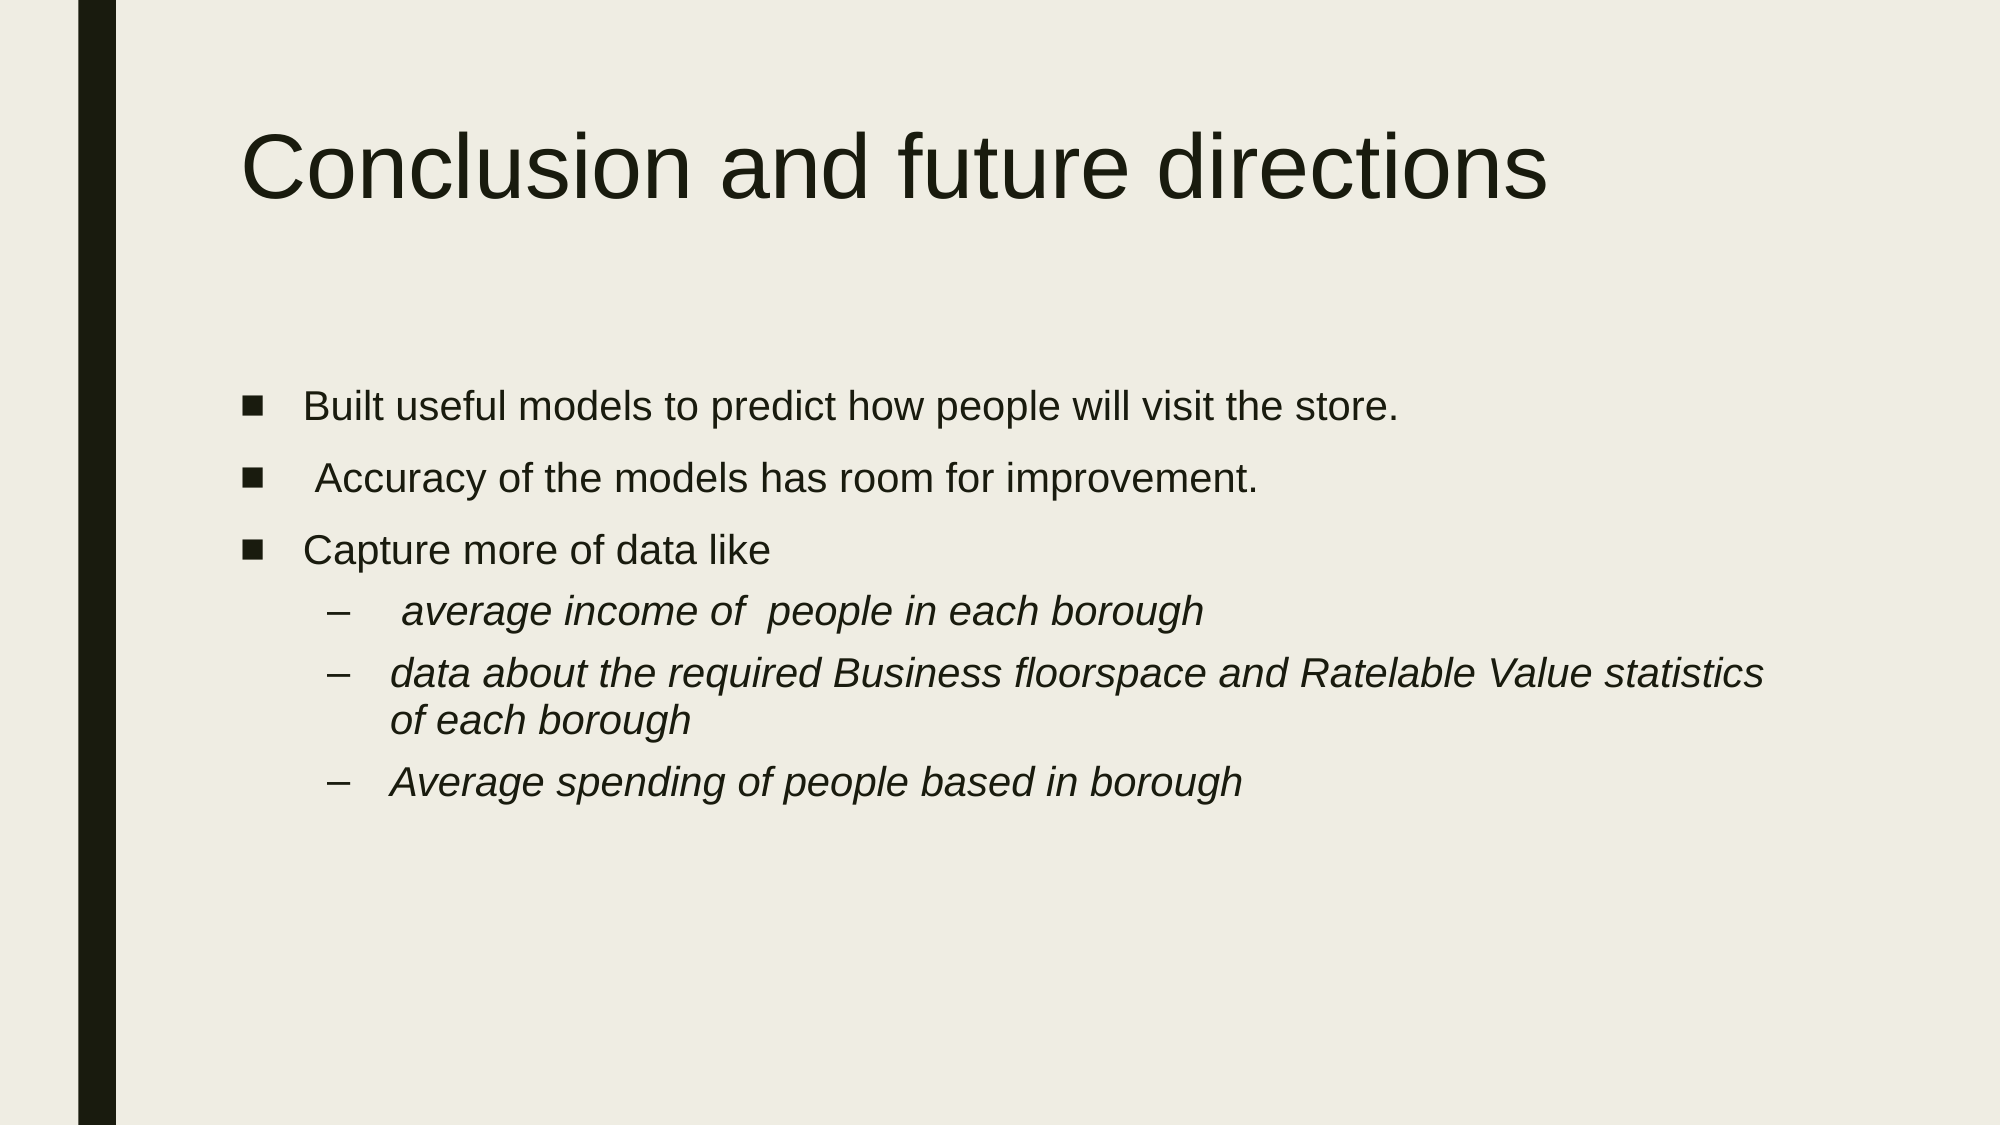

# Conclusion and future directions
Built useful models to predict how people will visit the store.
 Accuracy of the models has room for improvement.
Capture more of data like
 average income of  people in each borough
data about the required Business floorspace and Ratelable Value statistics of each borough
Average spending of people based in borough